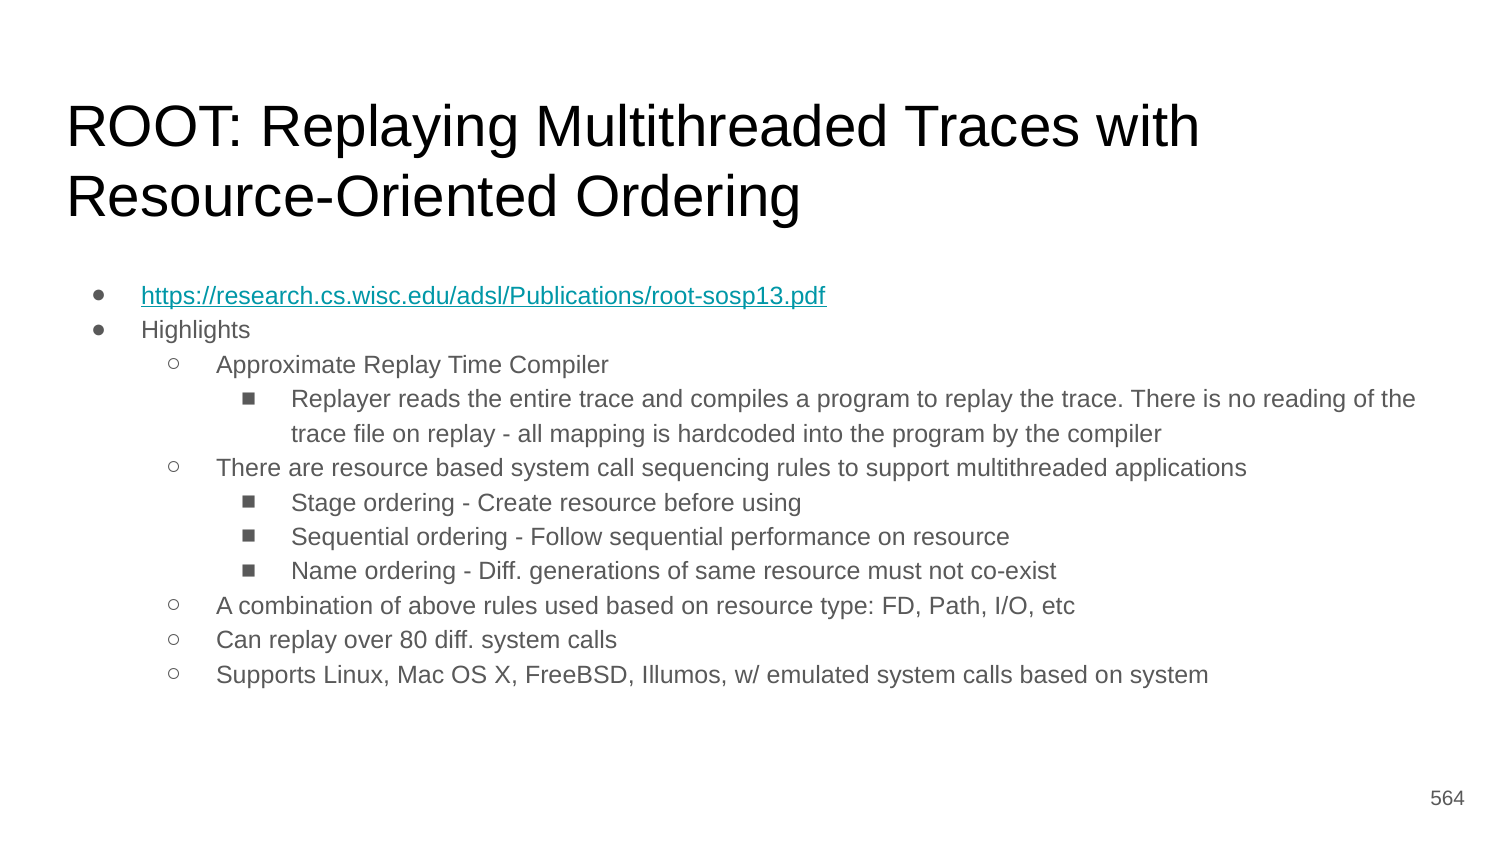

# ROOT: Replaying Multithreaded Traces with Resource-Oriented Ordering
https://research.cs.wisc.edu/adsl/Publications/root-sosp13.pdf
Highlights
Approximate Replay Time Compiler
Replayer reads the entire trace and compiles a program to replay the trace. There is no reading of the trace file on replay - all mapping is hardcoded into the program by the compiler
There are resource based system call sequencing rules to support multithreaded applications
Stage ordering - Create resource before using
Sequential ordering - Follow sequential performance on resource
Name ordering - Diff. generations of same resource must not co-exist
A combination of above rules used based on resource type: FD, Path, I/O, etc
Can replay over 80 diff. system calls
Supports Linux, Mac OS X, FreeBSD, Illumos, w/ emulated system calls based on system
564